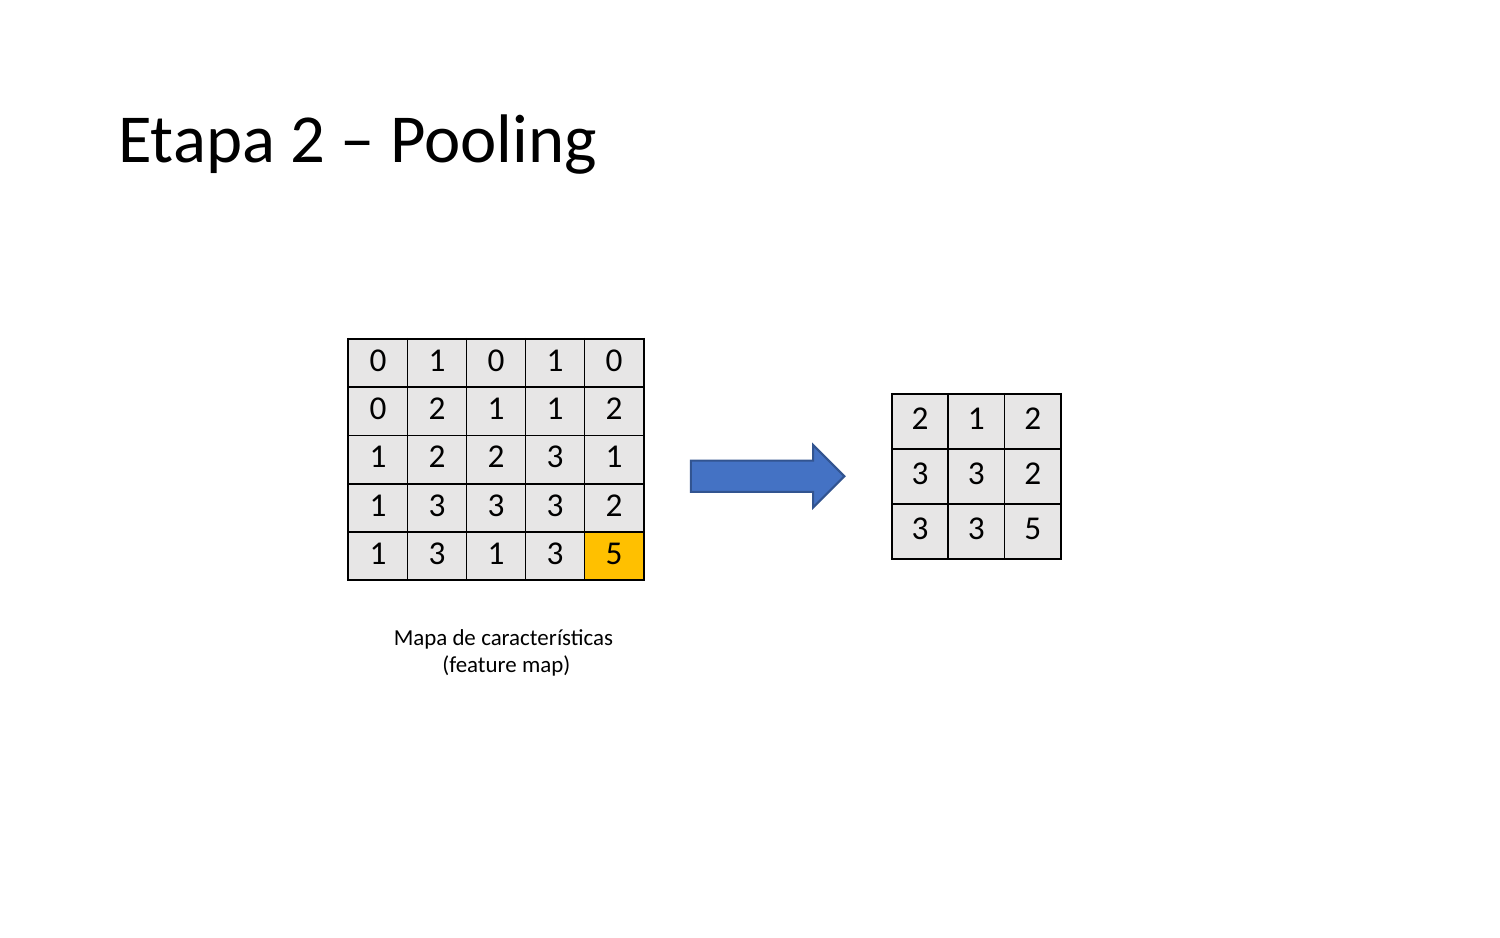

# Etapa 2 – Pooling
| 0 | 1 | 0 | 1 | 0 |
| --- | --- | --- | --- | --- |
| 0 | 2 | 1 | 1 | 2 |
| 1 | 2 | 2 | 3 | 1 |
| 1 | 3 | 3 | 3 | 2 |
| 1 | 3 | 1 | 3 | 5 |
| 2 | 1 | 2 |
| --- | --- | --- |
| 3 | 3 | 2 |
| 3 | 3 | 5 |

Mapa de características
(feature map)